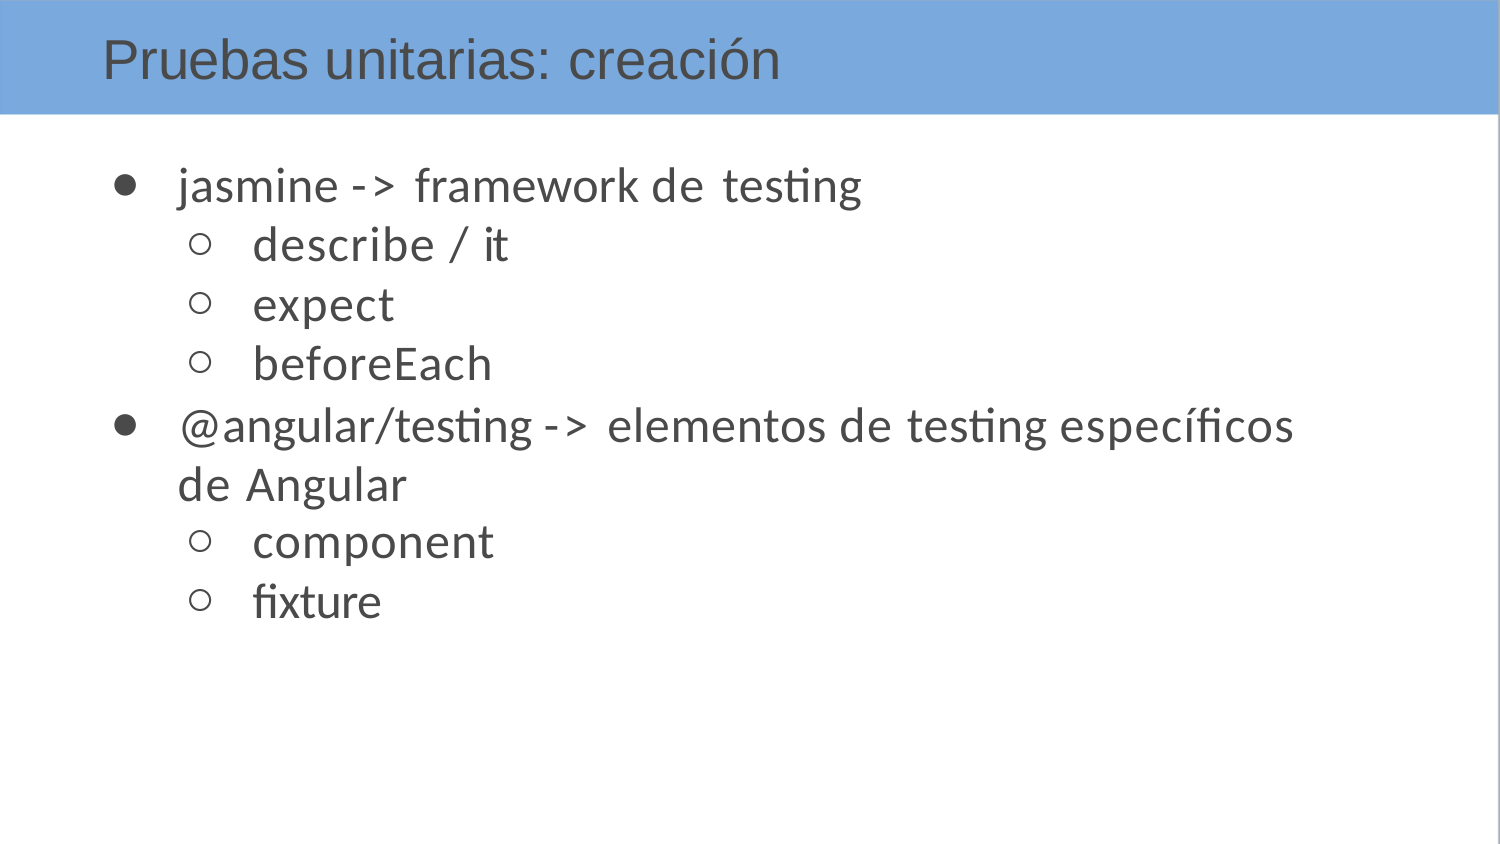

# Pruebas unitarias: creación
jasmine -> framework de testing
describe / it
expect
beforeEach
@angular/testing -> elementos de testing específicos  de Angular
component
fixture